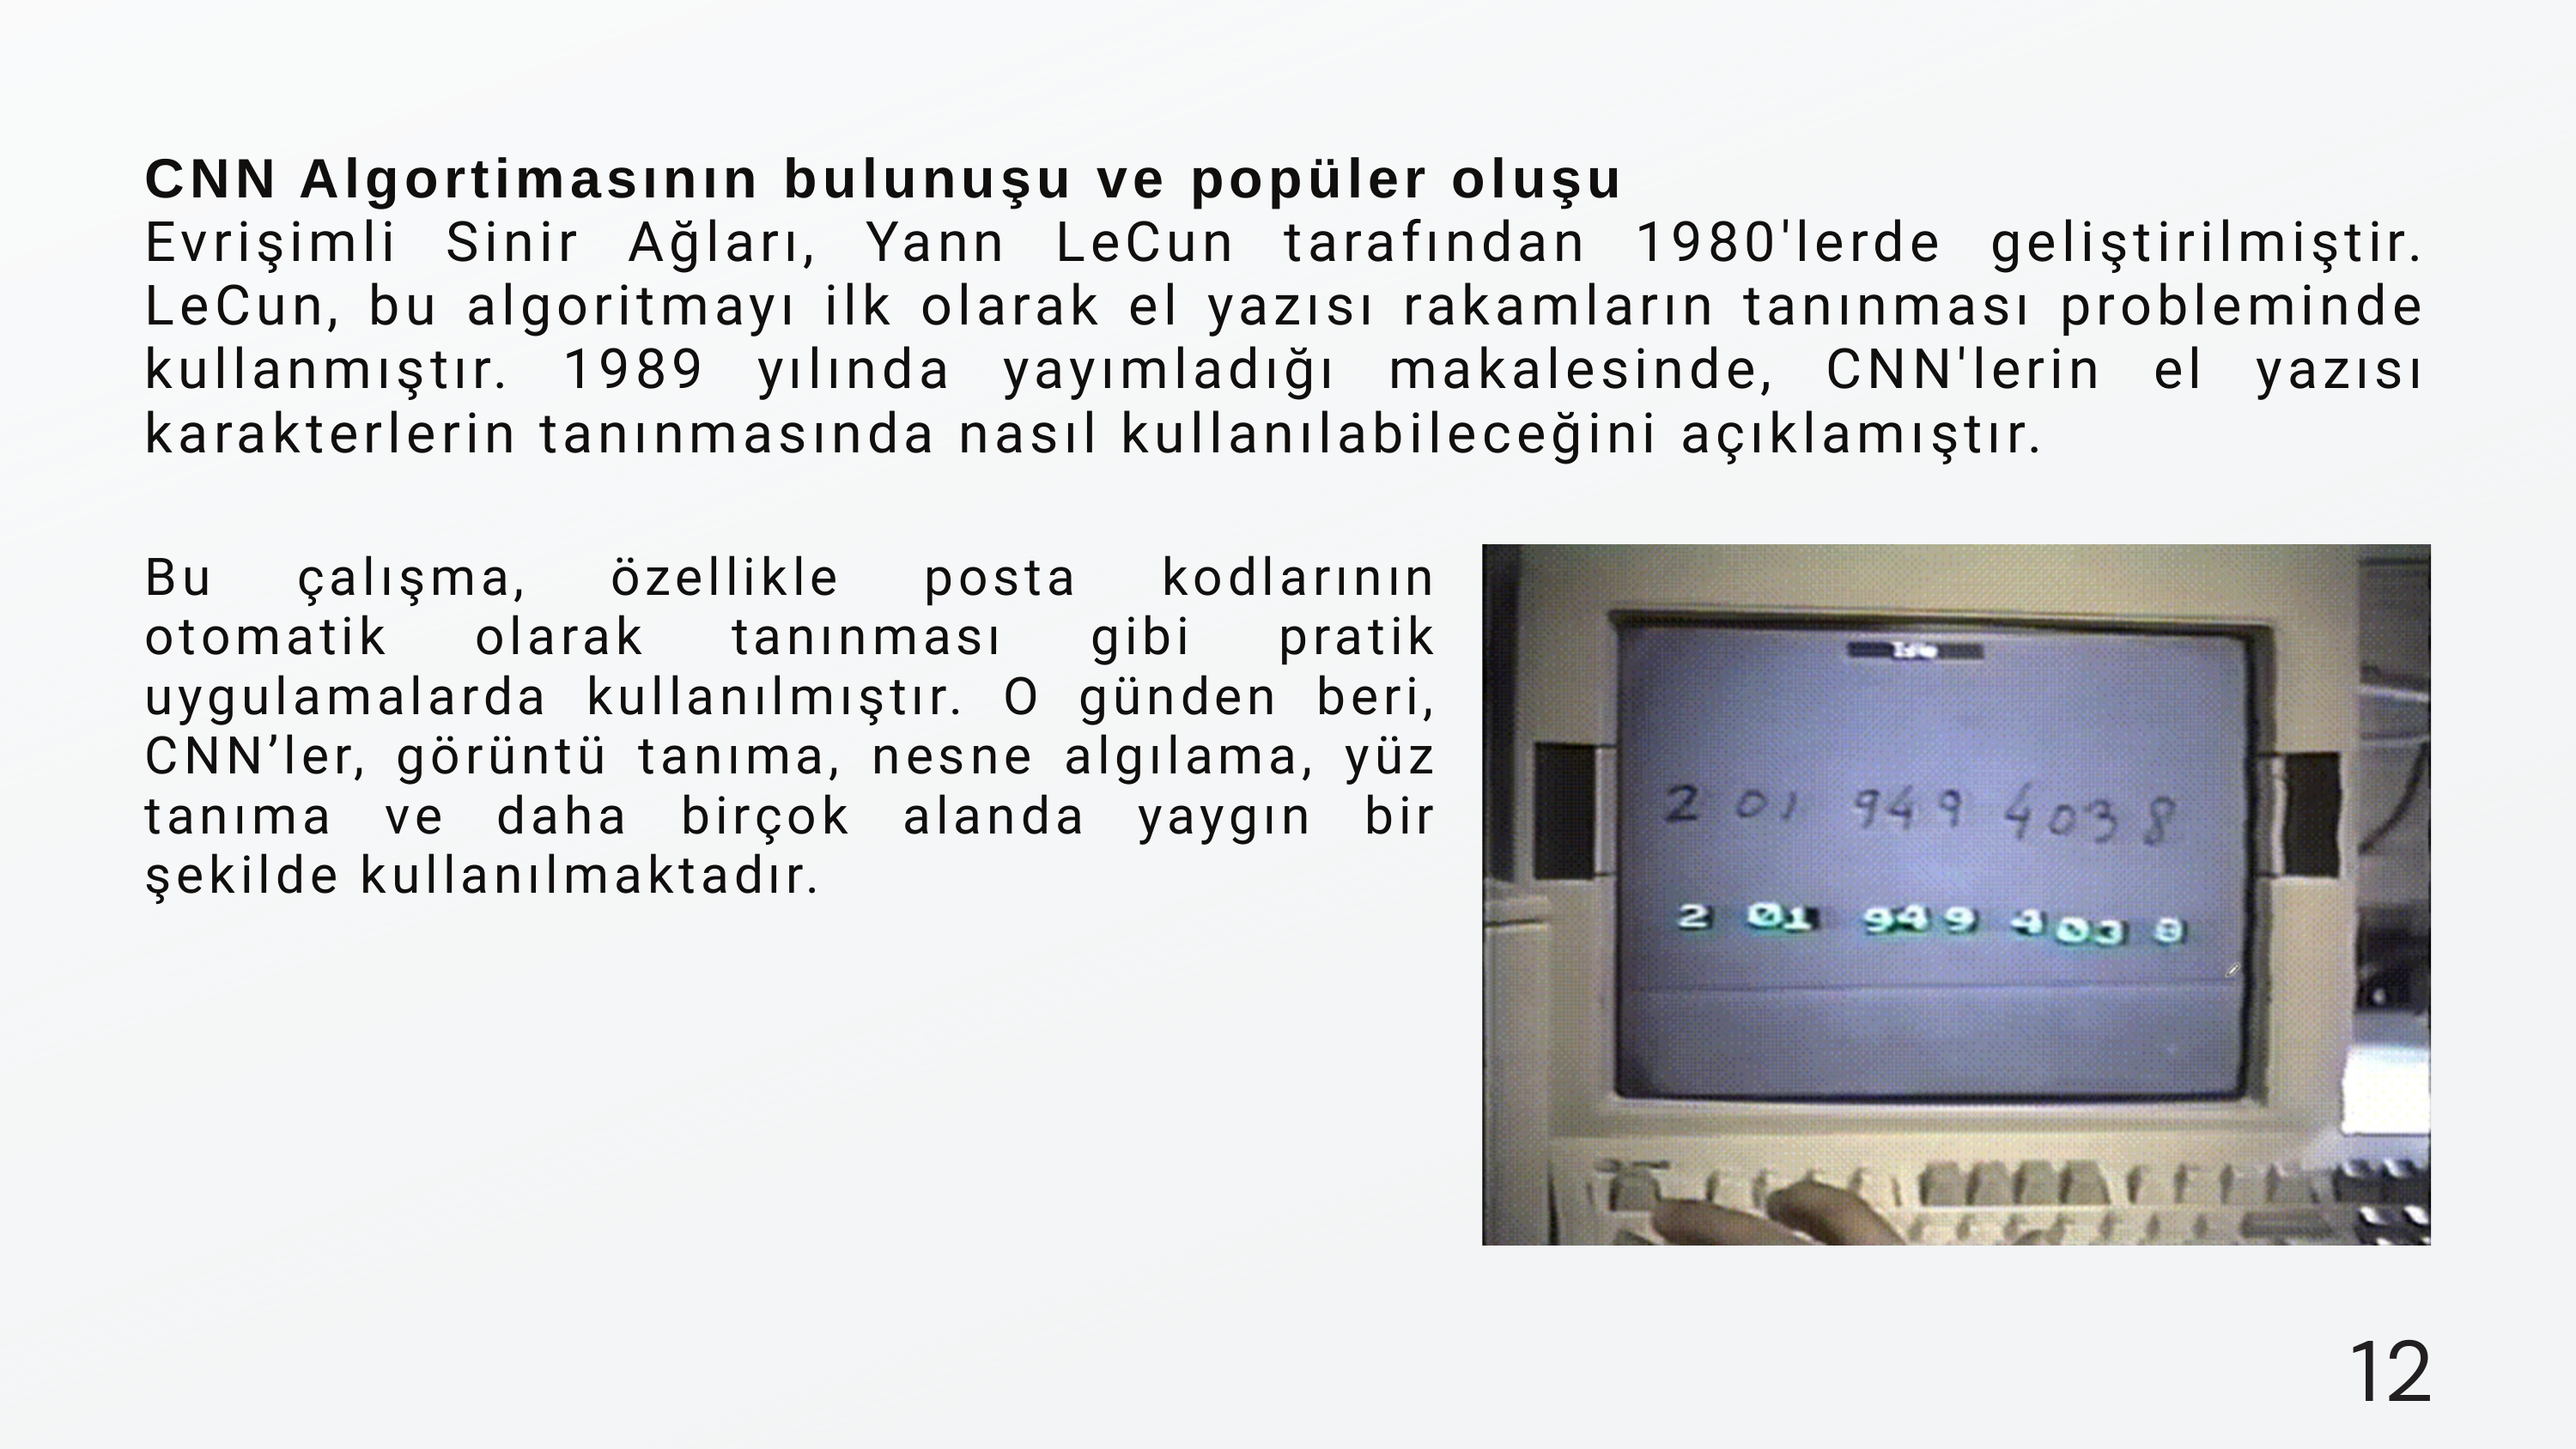

CNN Algortimasının bulunuşu ve popüler oluşu
Evrişimli Sinir Ağları, Yann LeCun tarafından 1980'lerde geliştirilmiştir. LeCun, bu algoritmayı ilk olarak el yazısı rakamların tanınması probleminde kullanmıştır. 1989 yılında yayımladığı makalesinde, CNN'lerin el yazısı karakterlerin tanınmasında nasıl kullanılabileceğini açıklamıştır.

Bu çalışma, özellikle posta kodlarının otomatik olarak tanınması gibi pratik uygulamalarda kullanılmıştır. O günden beri, CNN’ler, görüntü tanıma, nesne algılama, yüz tanıma ve daha birçok alanda yaygın bir şekilde kullanılmaktadır.
12